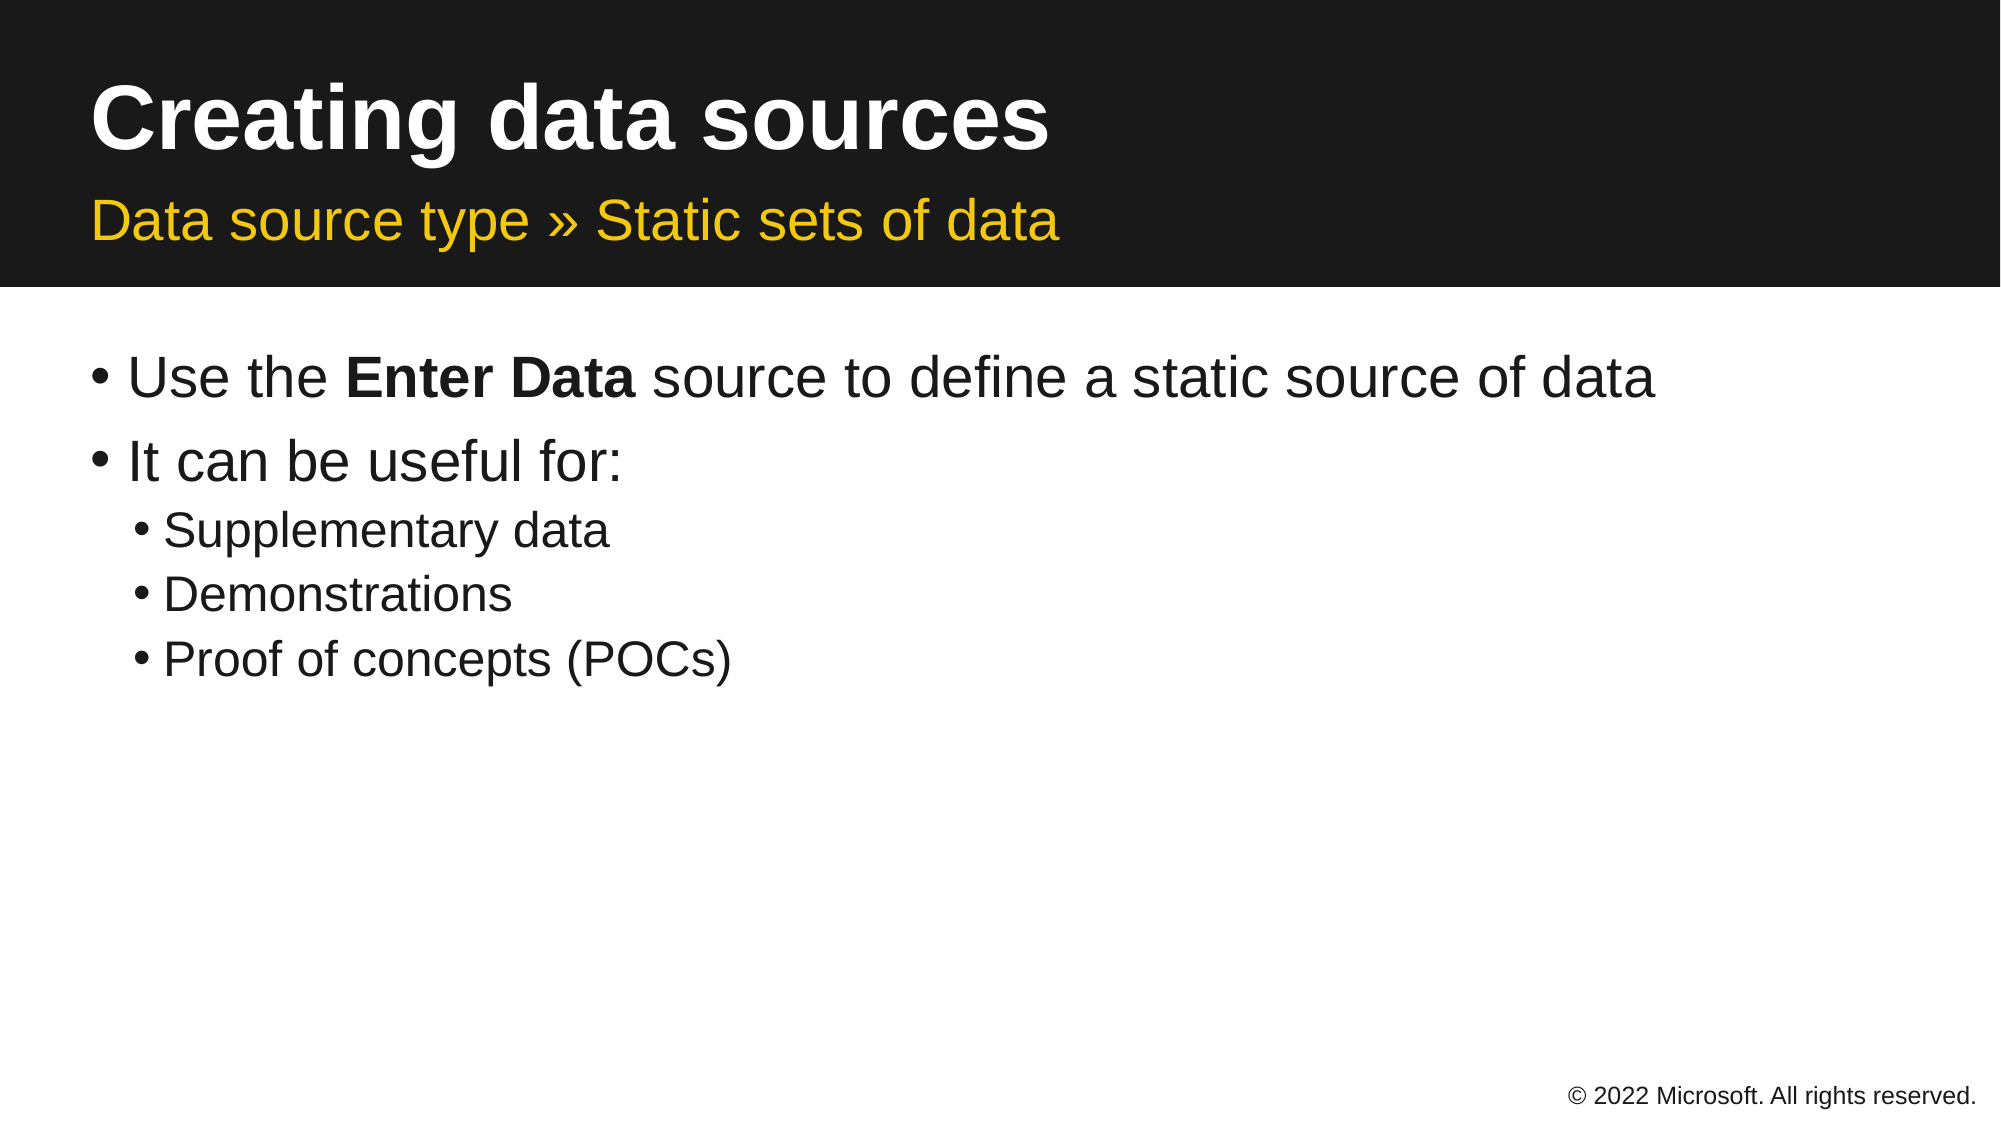

# Creating data sources
Data source type » Static sets of data
Use the Enter Data source to define a static source of data
It can be useful for:
Supplementary data
Demonstrations
Proof of concepts (POCs)

© 2022 Microsoft. All rights reserved.